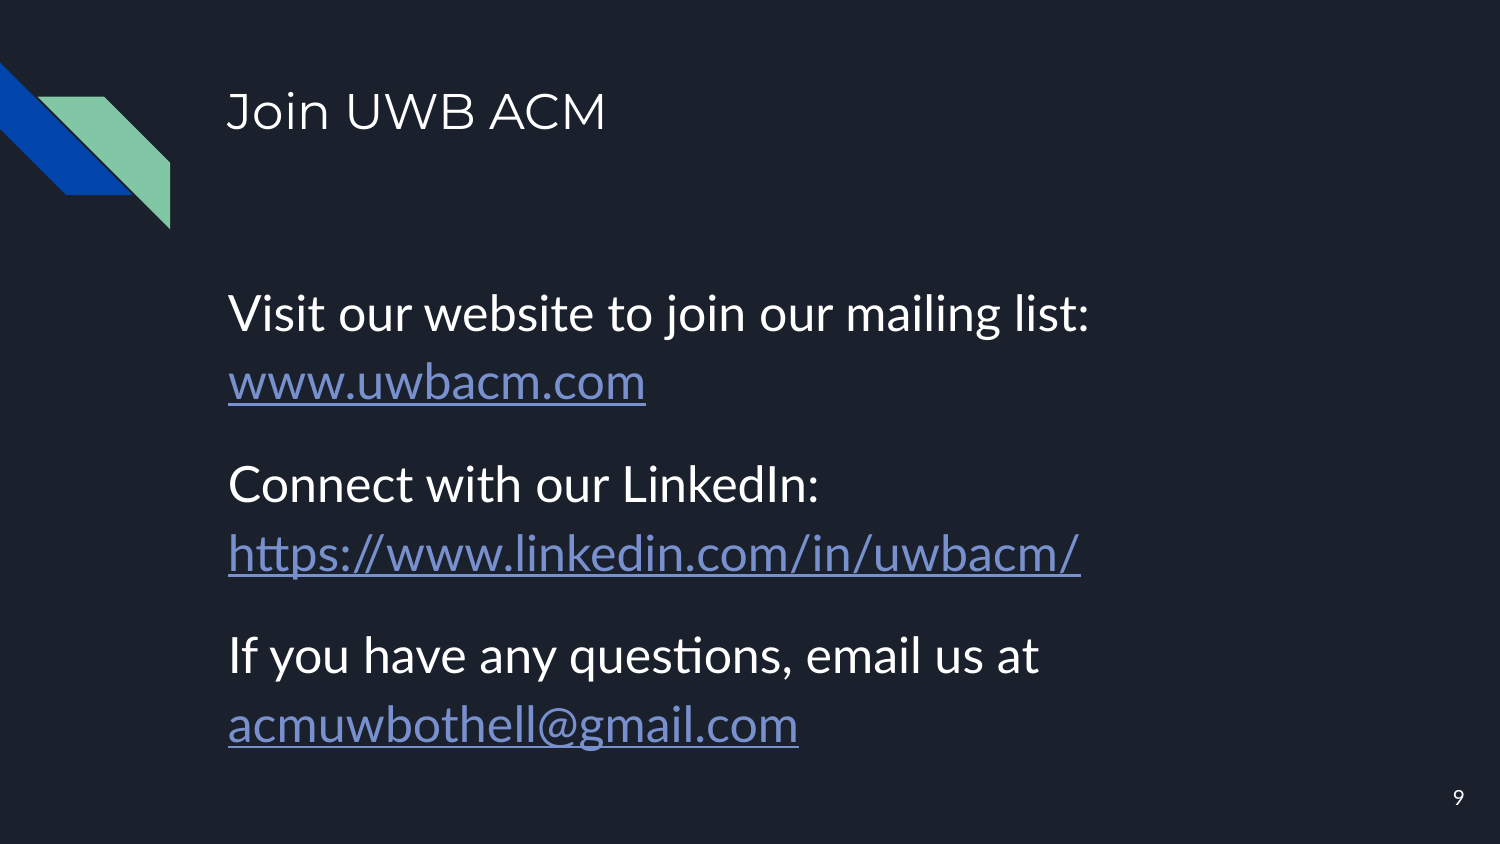

# Join UWB ACM
Visit our website to join our mailing list: www.uwbacm.com
Connect with our LinkedIn: https://www.linkedin.com/in/uwbacm/
If you have any questions, email us at acmuwbothell@gmail.com
9